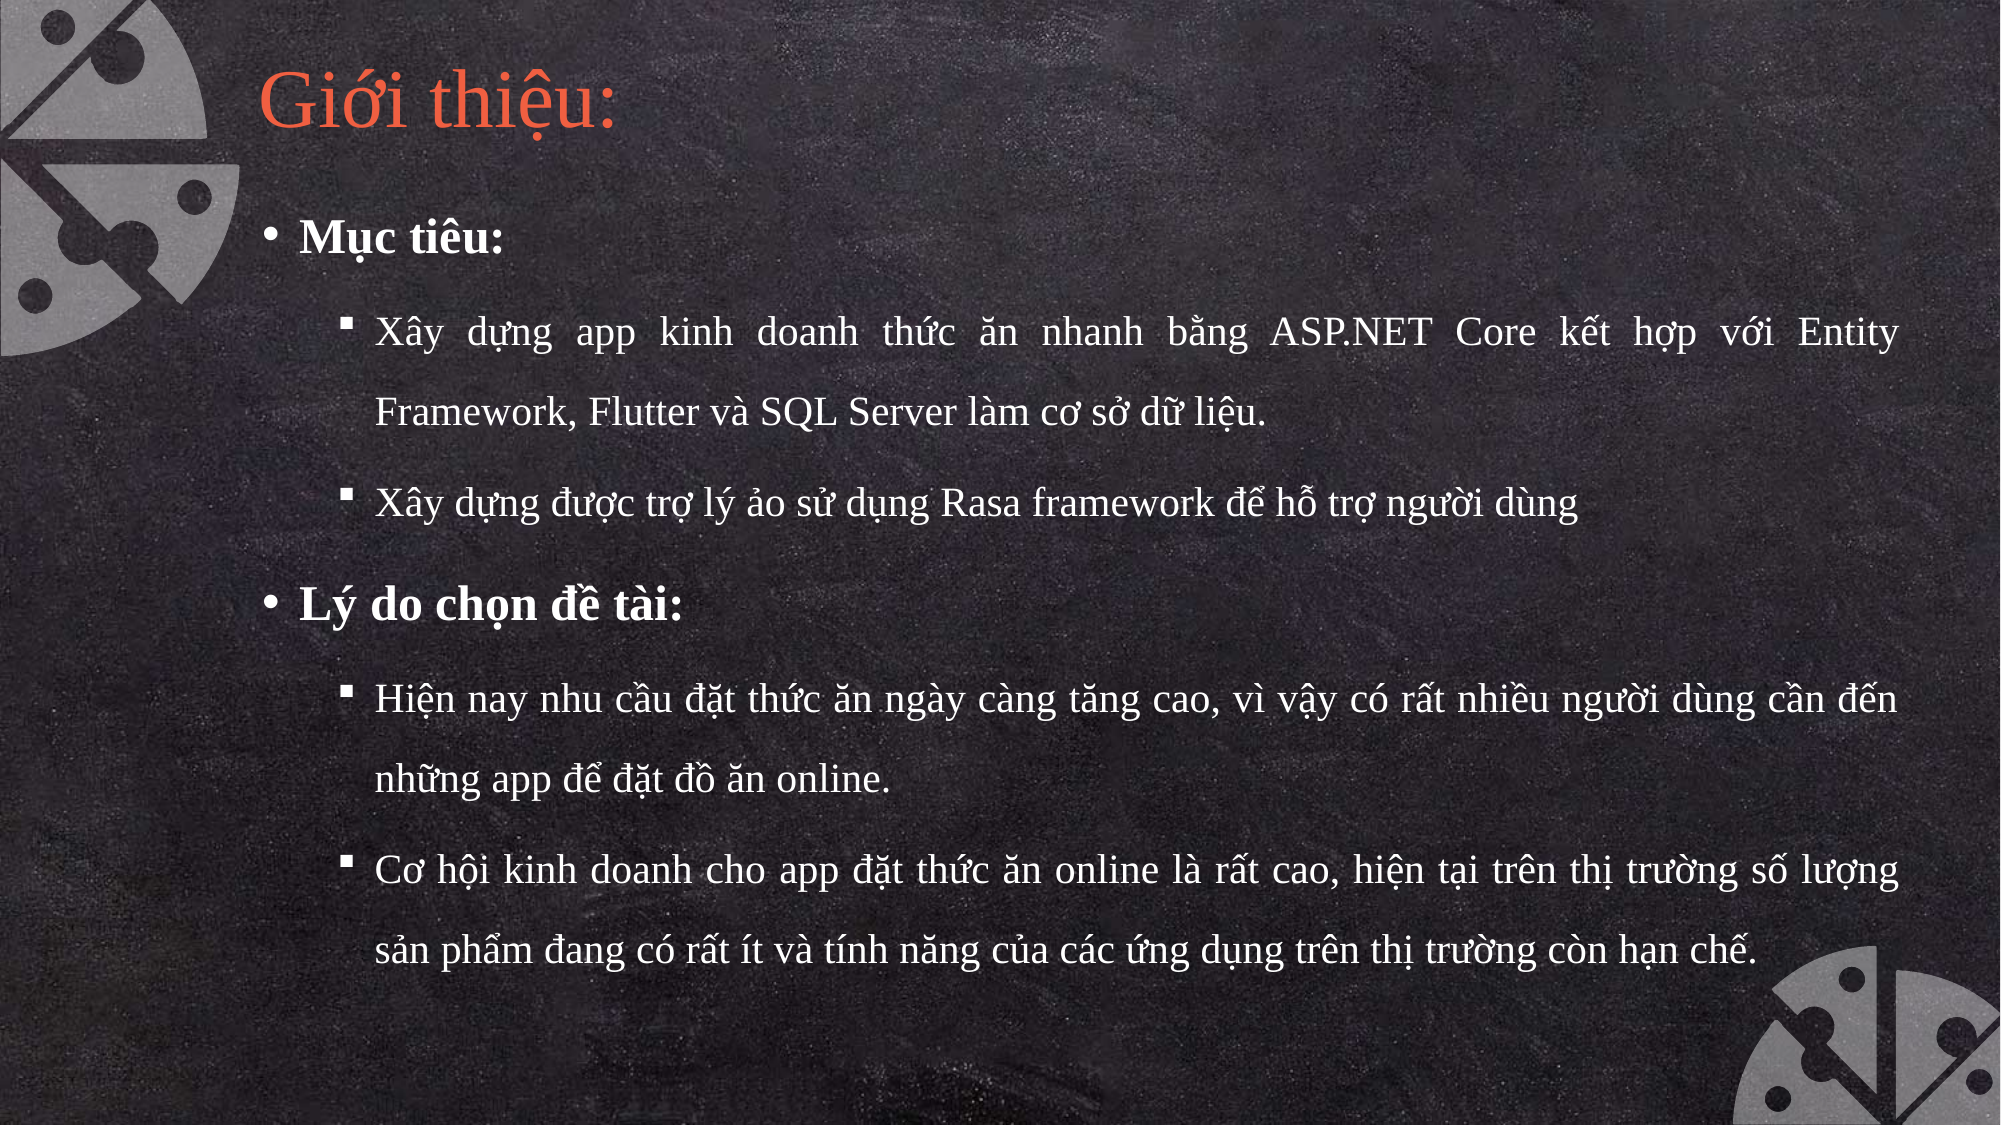

Giới thiệu:
Mục tiêu:
Xây dựng app kinh doanh thức ăn nhanh bằng ASP.NET Core kết hợp với Entity Framework, Flutter và SQL Server làm cơ sở dữ liệu.
Xây dựng được trợ lý ảo sử dụng Rasa framework để hỗ trợ người dùng
Lý do chọn đề tài:
Hiện nay nhu cầu đặt thức ăn ngày càng tăng cao, vì vậy có rất nhiều người dùng cần đến những app để đặt đồ ăn online.
Cơ hội kinh doanh cho app đặt thức ăn online là rất cao, hiện tại trên thị trường số lượng sản phẩm đang có rất ít và tính năng của các ứng dụng trên thị trường còn hạn chế.